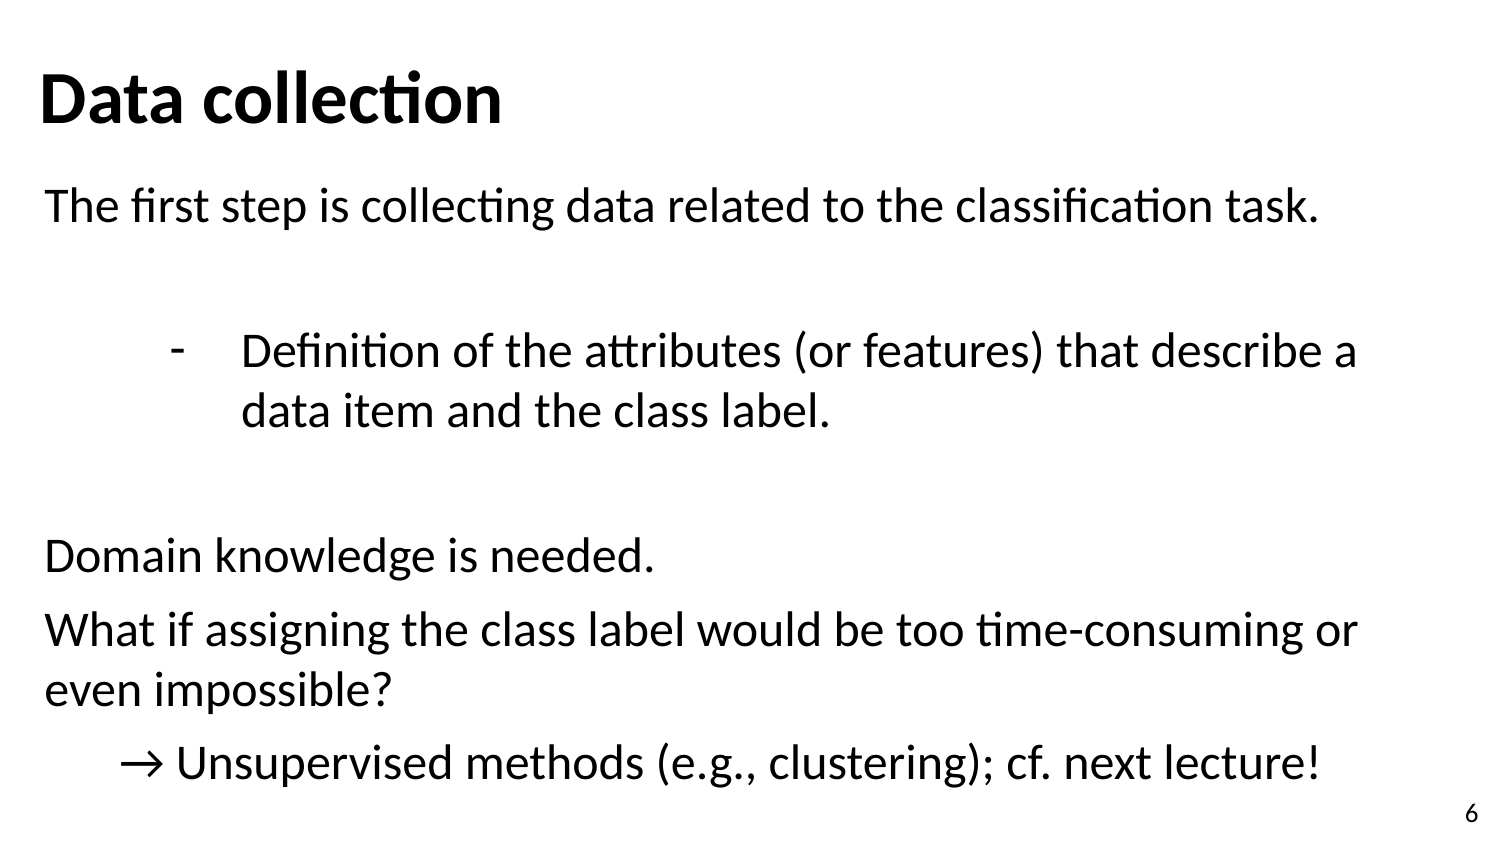

# Data collection
The first step is collecting data related to the classification task.

Definition of the attributes (or features) that describe a data item and the class label.

Domain knowledge is needed.
What if assigning the class label would be too time-consuming or even impossible?
→ Unsupervised methods (e.g., clustering); cf. next lecture!
6